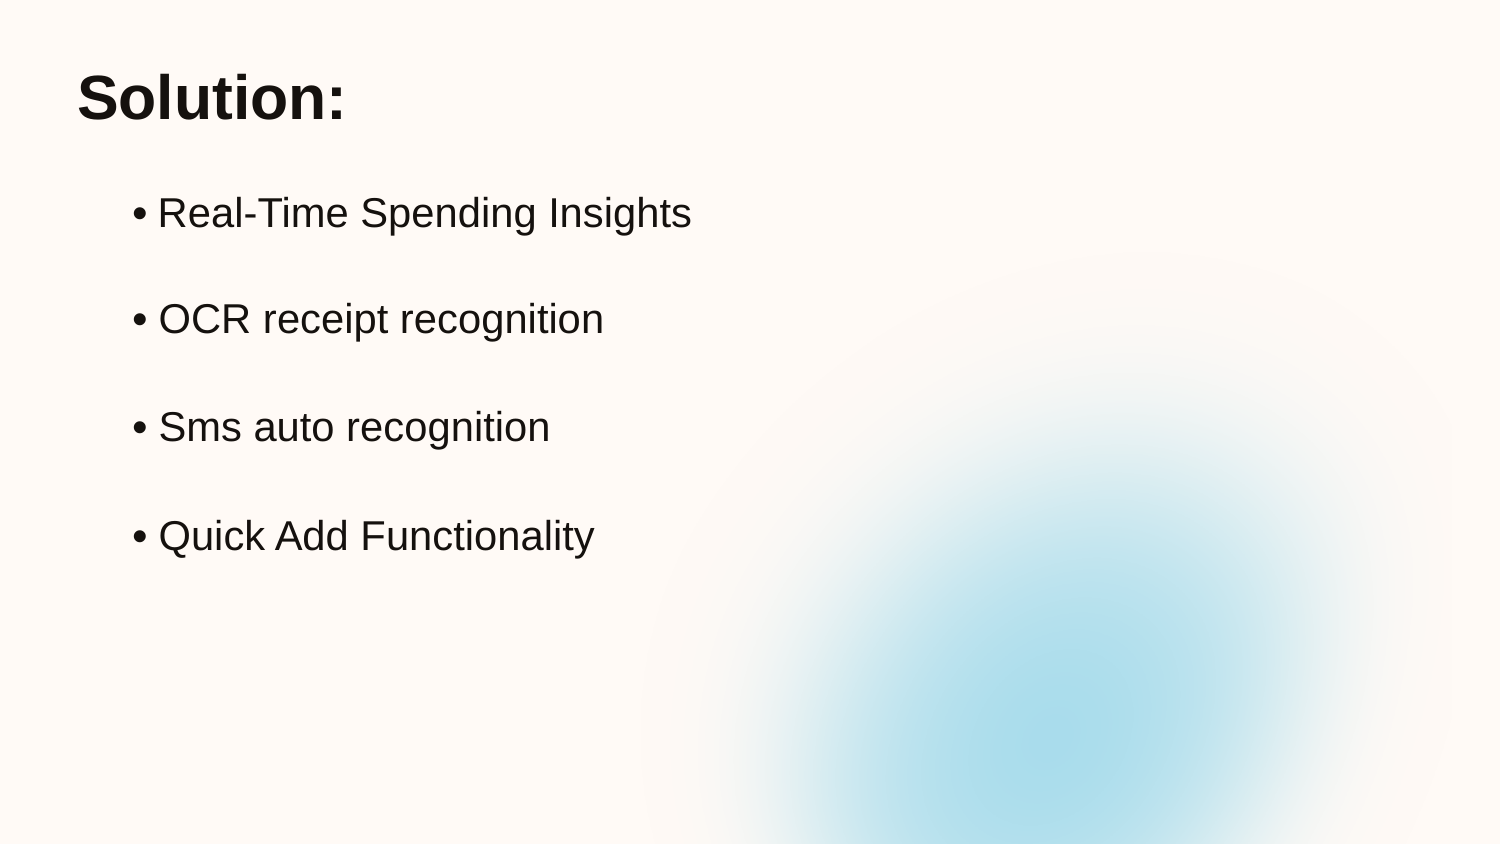

# Solution:
• Real-Time Spending Insights
• OCR receipt recognition
• Sms auto recognition

• Quick Add Functionality